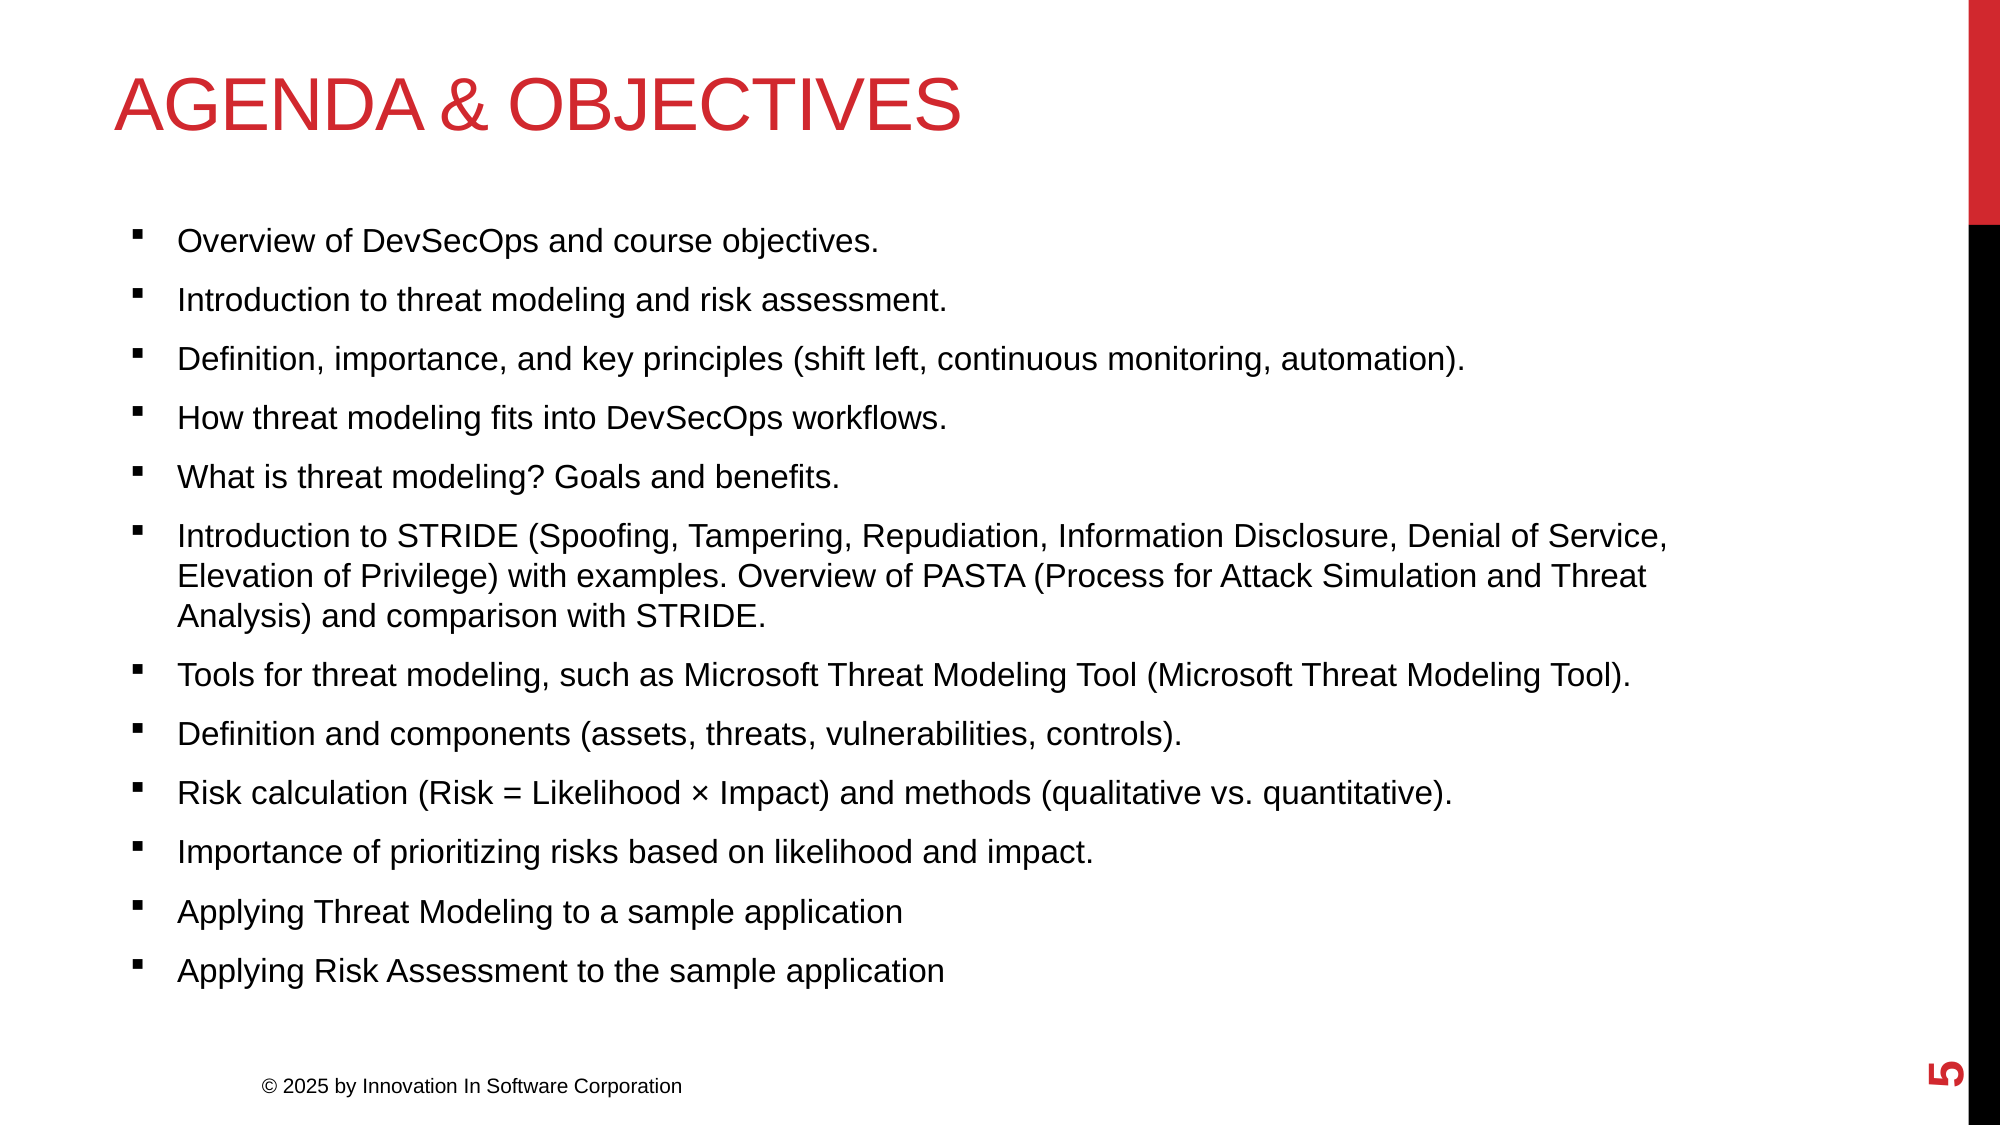

# AGENDA & OBJECTIVES
Overview of DevSecOps and course objectives.
Introduction to threat modeling and risk assessment.
Definition, importance, and key principles (shift left, continuous monitoring, automation).
How threat modeling fits into DevSecOps workflows.
What is threat modeling? Goals and benefits.
Introduction to STRIDE (Spoofing, Tampering, Repudiation, Information Disclosure, Denial of Service, Elevation of Privilege) with examples. Overview of PASTA (Process for Attack Simulation and Threat Analysis) and comparison with STRIDE.
Tools for threat modeling, such as Microsoft Threat Modeling Tool (Microsoft Threat Modeling Tool).
Definition and components (assets, threats, vulnerabilities, controls).
Risk calculation (Risk = Likelihood × Impact) and methods (qualitative vs. quantitative).
Importance of prioritizing risks based on likelihood and impact.
Applying Threat Modeling to a sample application
Applying Risk Assessment to the sample application

5
© 2025 by Innovation In Software Corporation